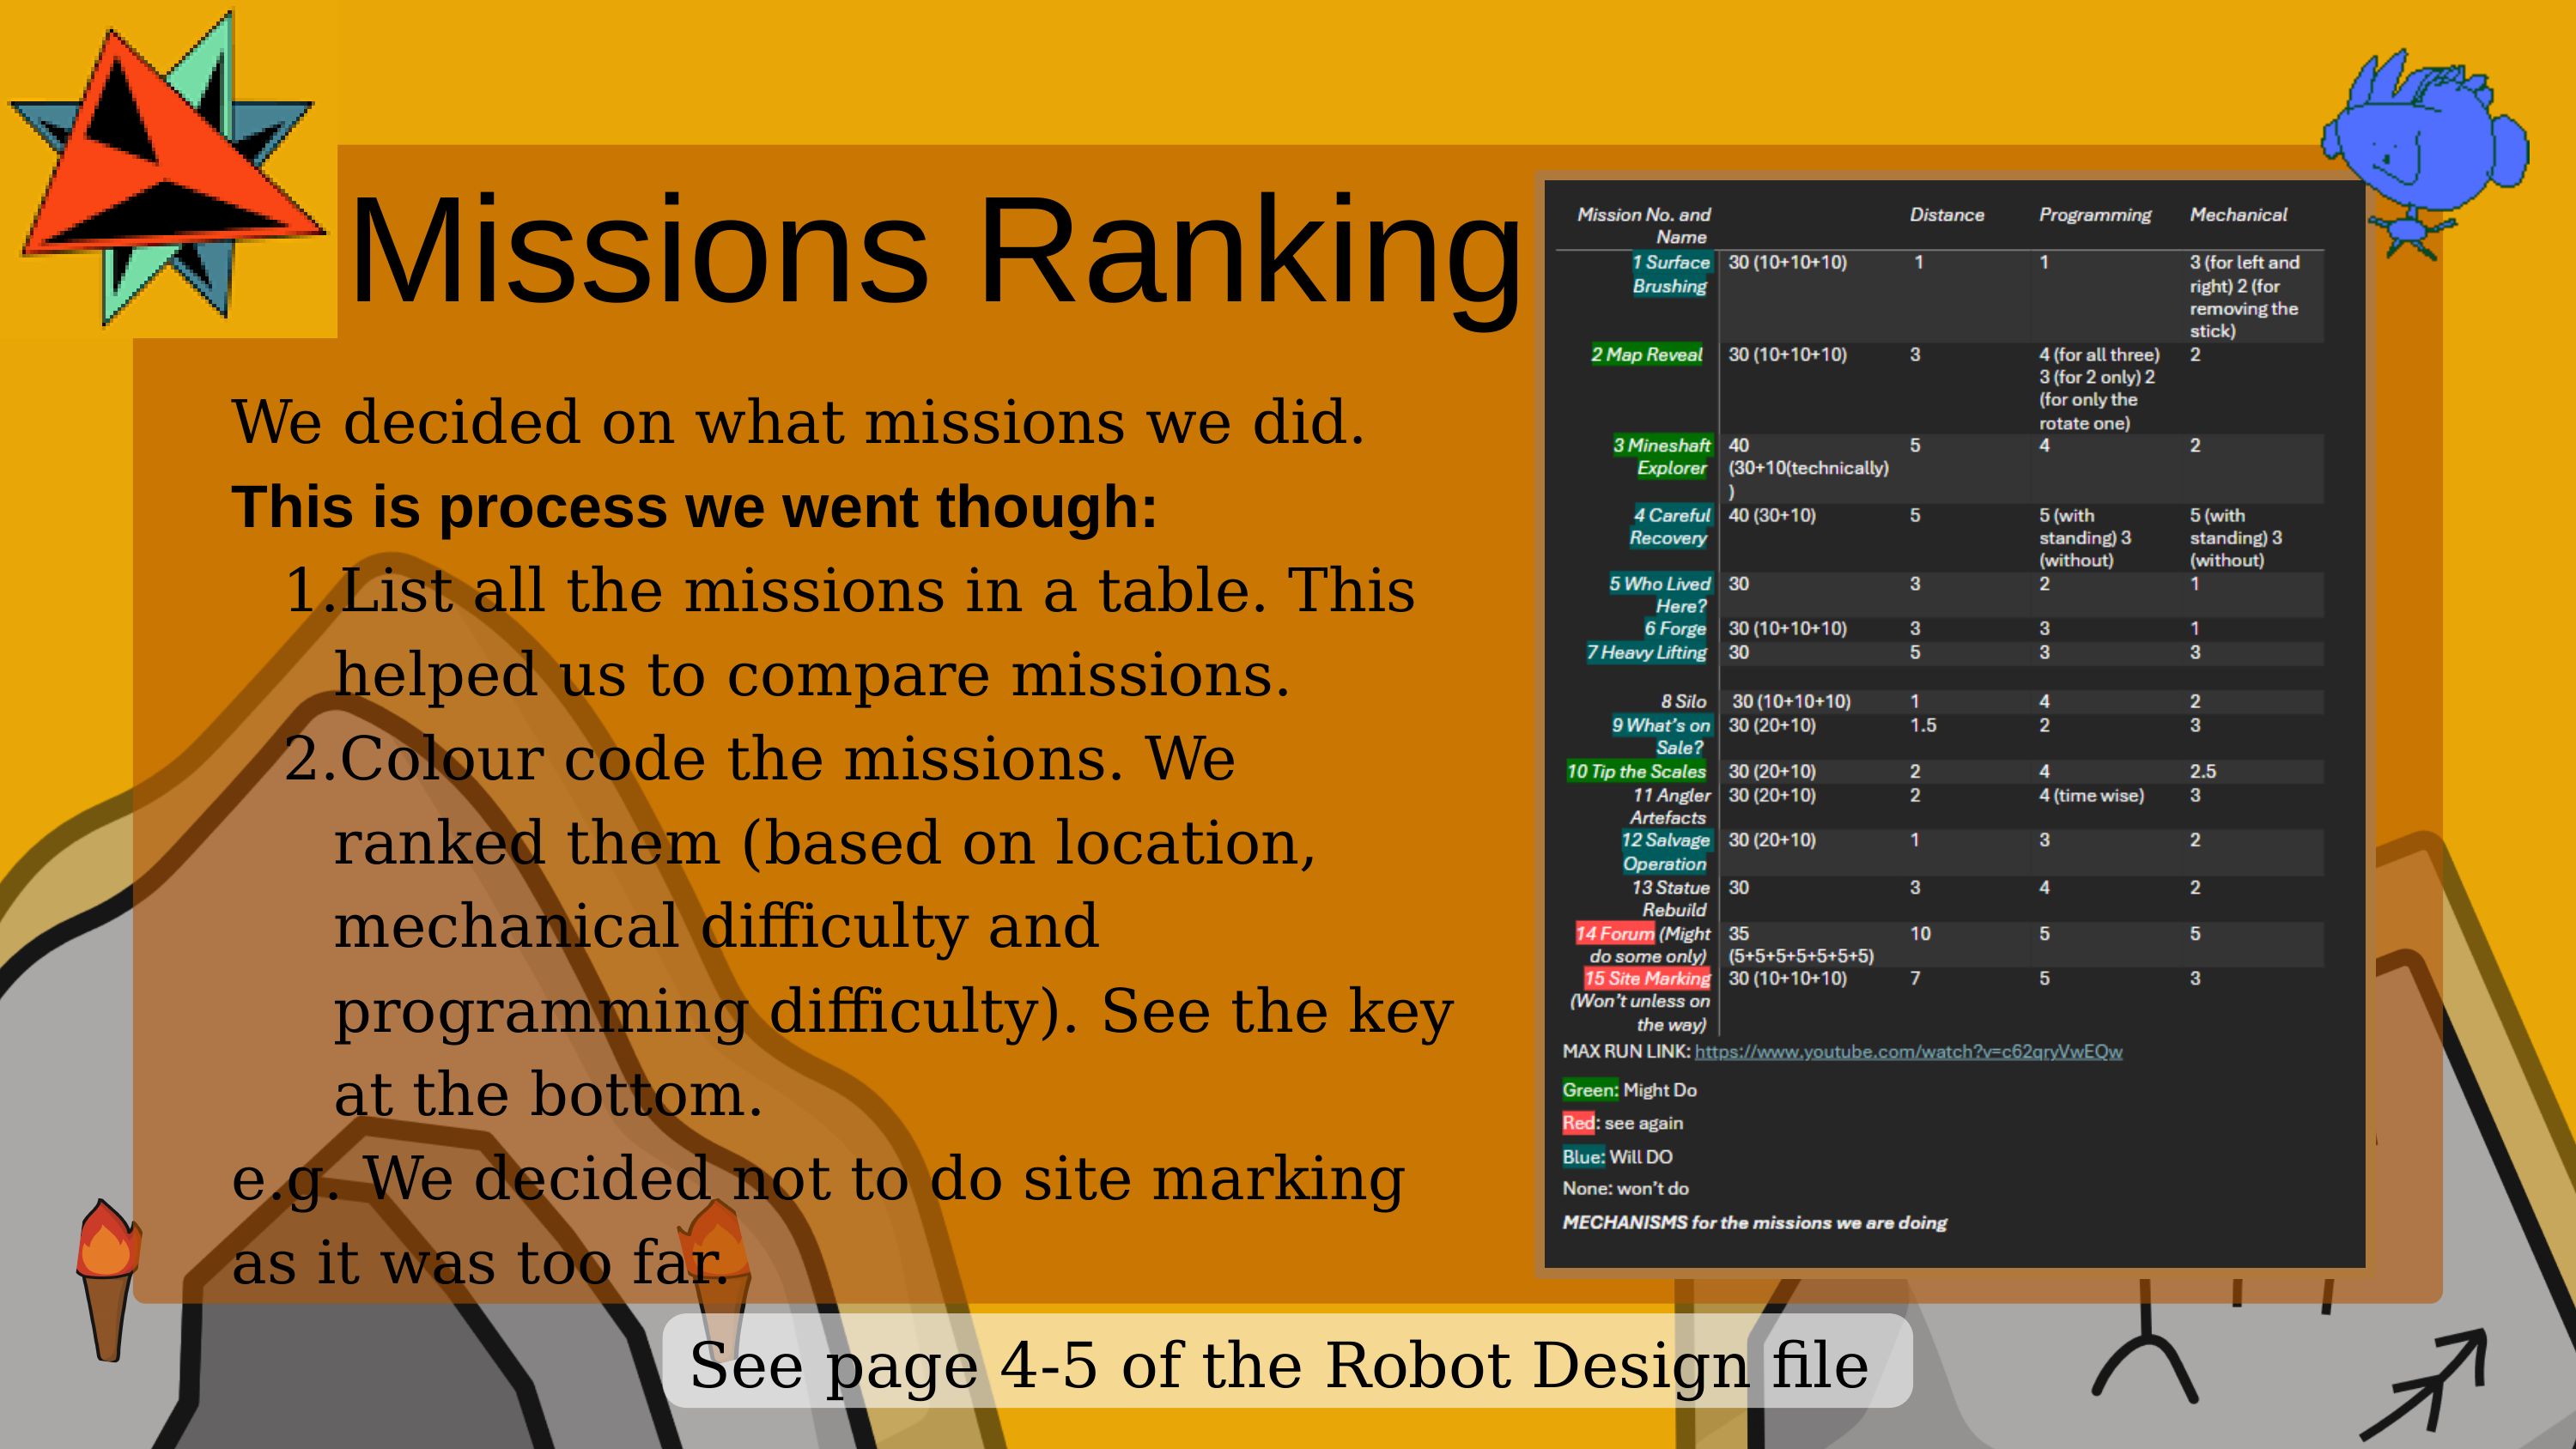

Missions Ranking

We decided on what missions we did.
This is process we went though:
List all the missions in a table. This helped us to compare missions.
Colour code the missions. We ranked them (based on location, mechanical difficulty and programming difficulty). See the key at the bottom.
e.g. We decided not to do site marking as it was too far.

See page 4-5 of the Robot Design file